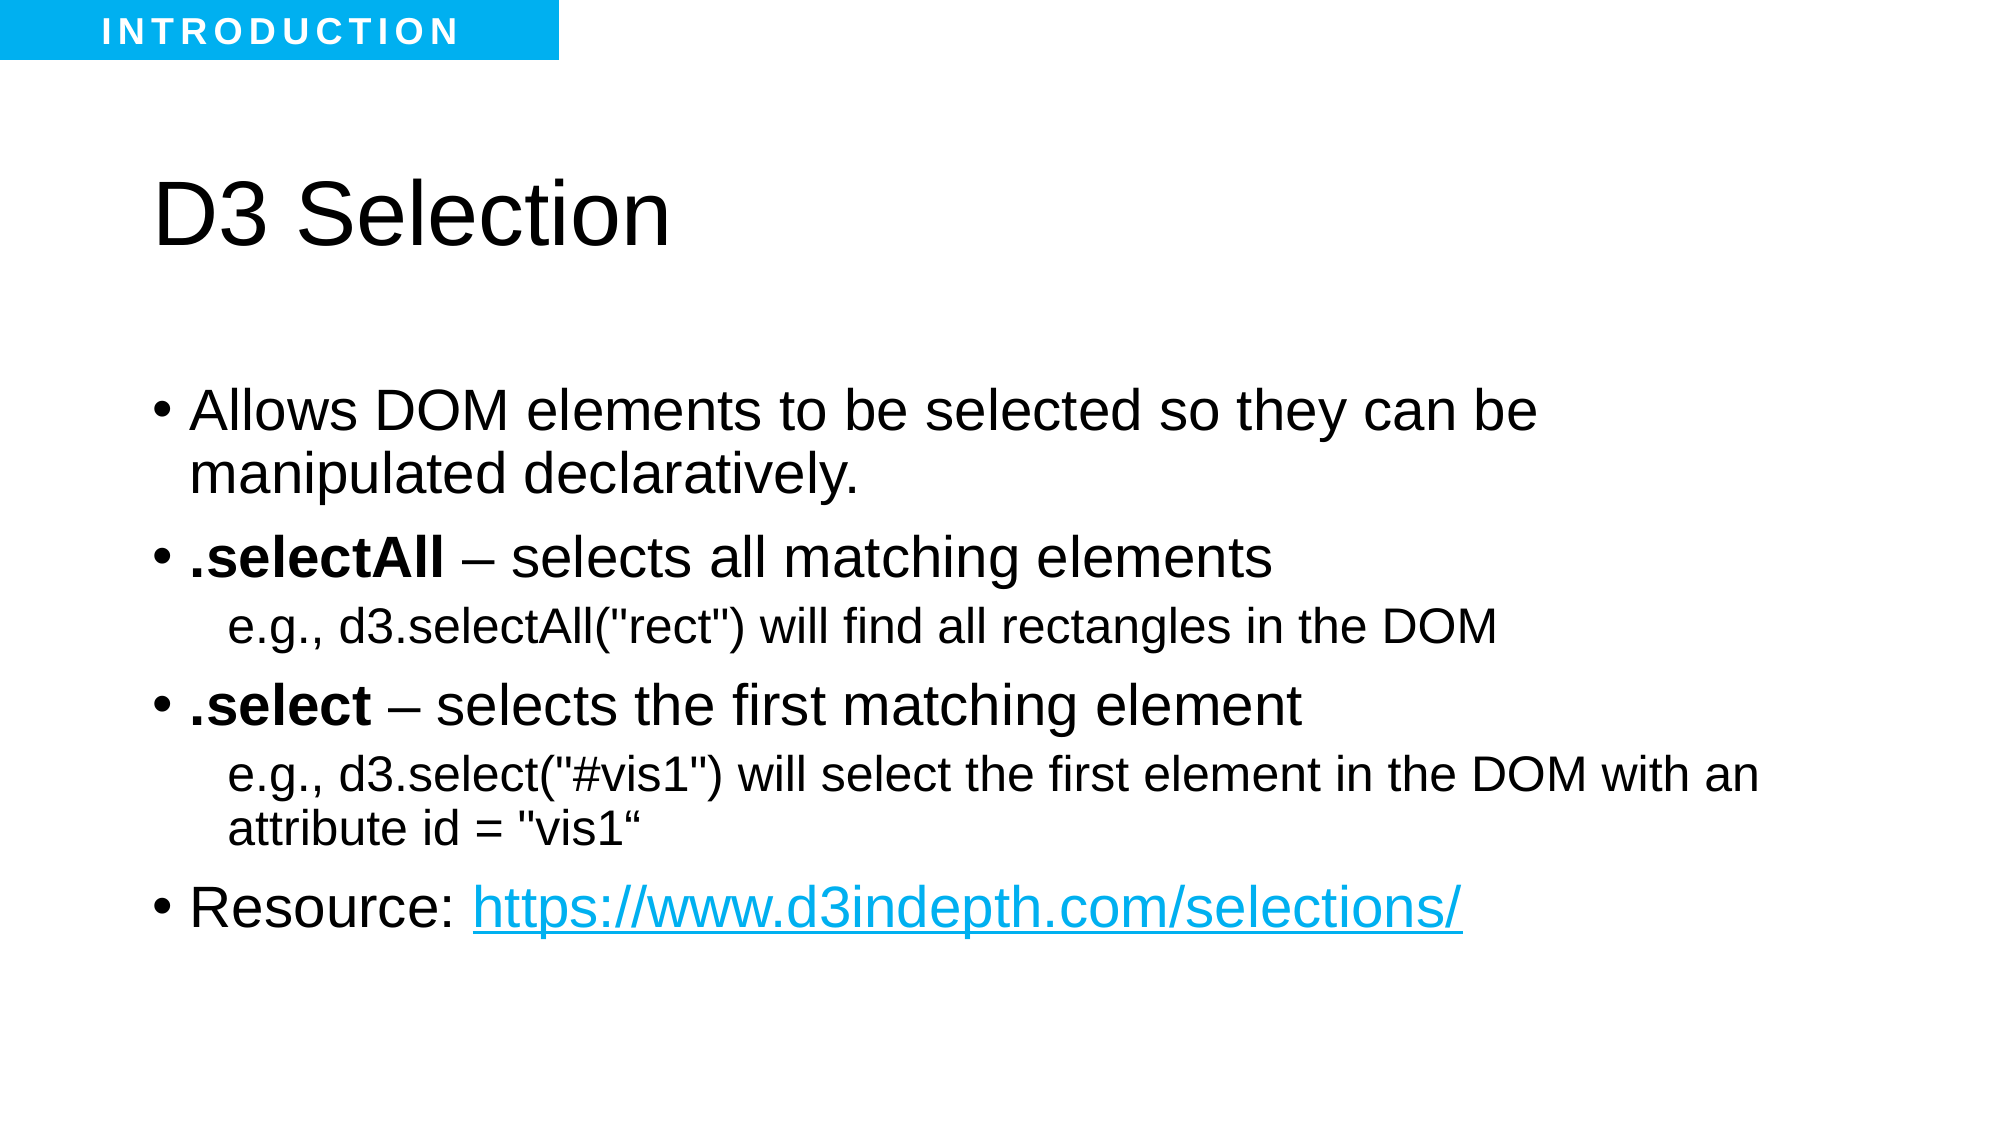

# D3 Selection
Allows DOM elements to be selected so they can be manipulated declaratively.
.selectAll – selects all matching elements
e.g., d3.selectAll("rect") will find all rectangles in the DOM
.select – selects the first matching element
e.g., d3.select("#vis1") will select the first element in the DOM with an attribute id = "vis1“
Resource: https://www.d3indepth.com/selections/